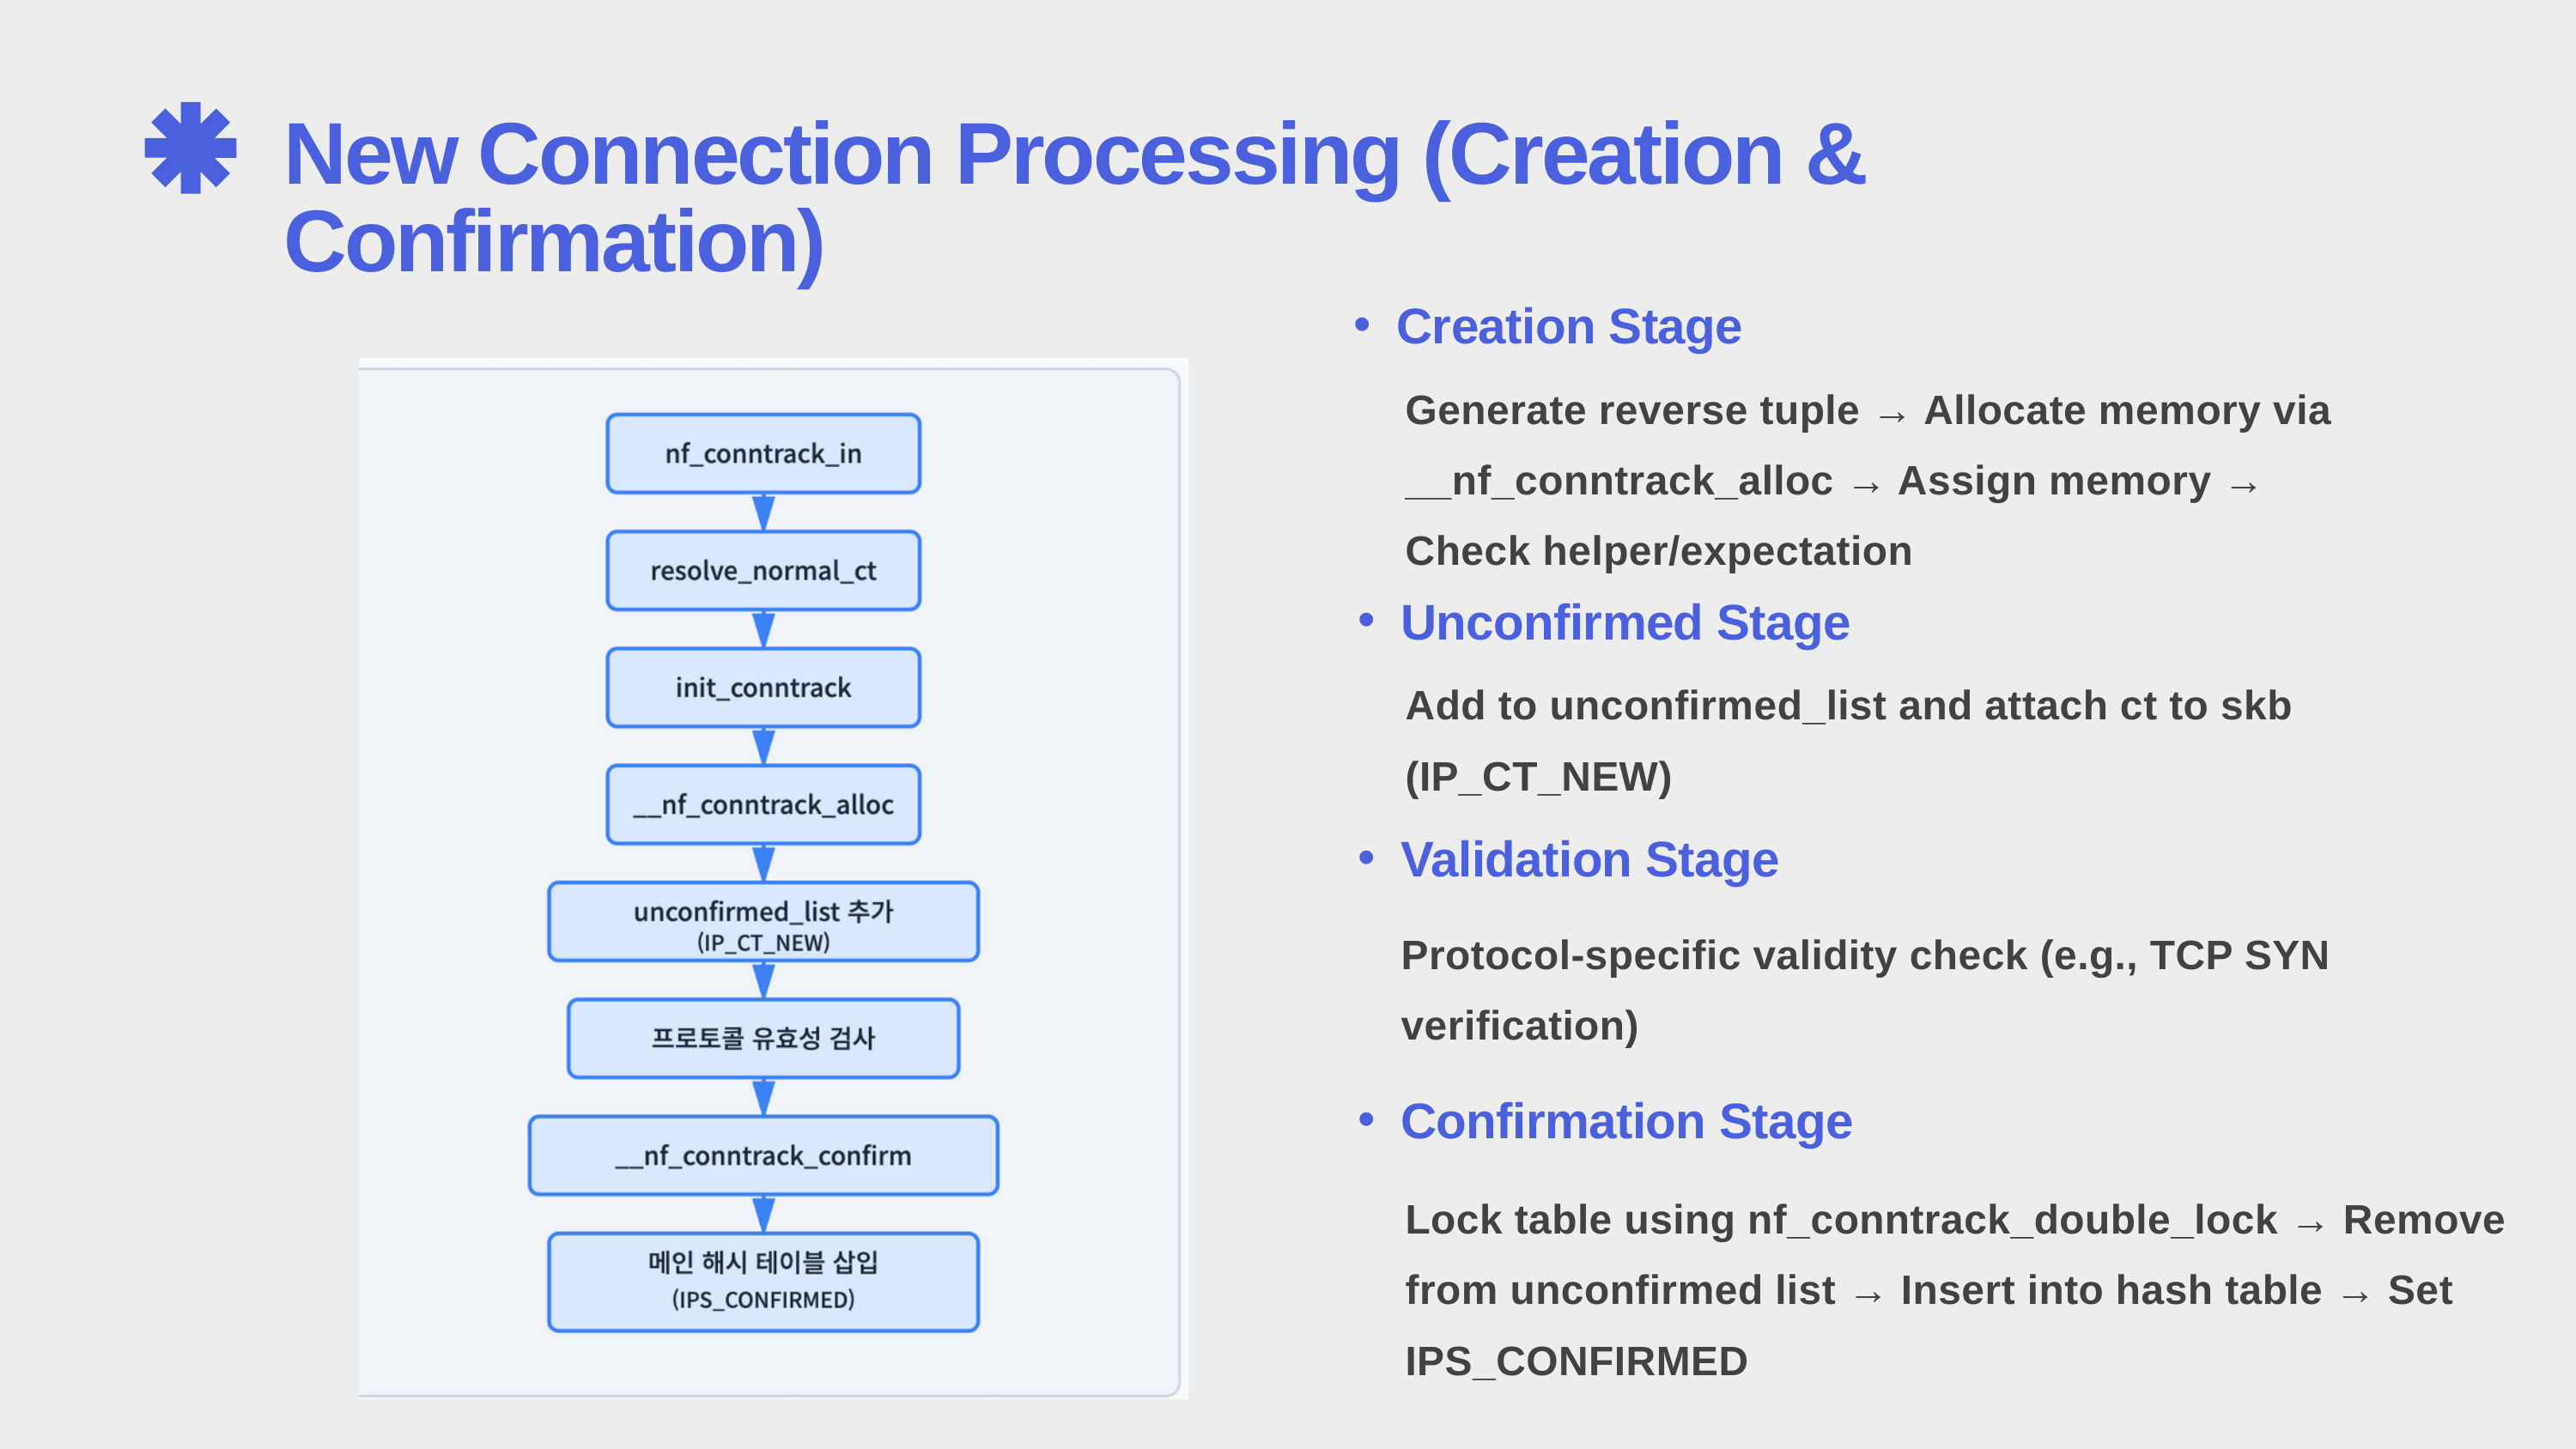

New Connection Processing (Creation & Confirmation)
Creation Stage

Generate reverse tuple → Allocate memory via __nf_conntrack_alloc → Assign memory → Check helper/expectation
Unconfirmed Stage
Add to unconfirmed_list and attach ct to skb (IP_CT_NEW)
Validation Stage
Protocol-specific validity check (e.g., TCP SYN verification)

Confirmation Stage
Lock table using nf_conntrack_double_lock → Remove from unconfirmed list → Insert into hash table → Set IPS_CONFIRMED